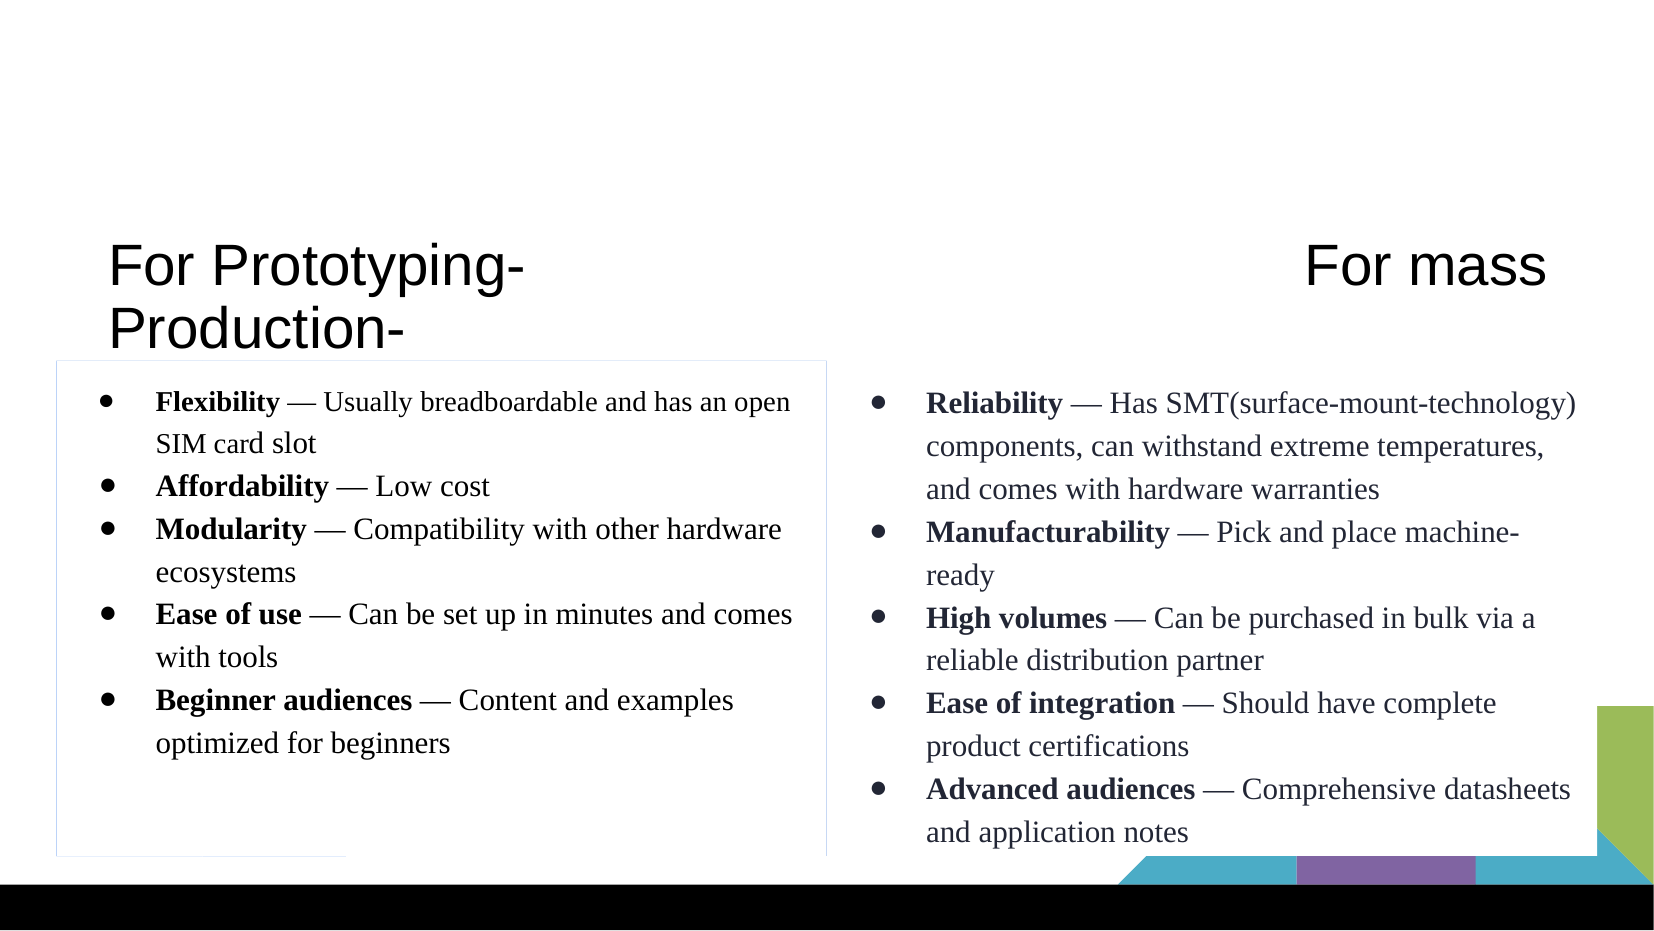

#
For Prototyping-                                                For mass Production-

Reliability — Has SMT(surface-mount-technology) components, can withstand extreme temperatures, and comes with hardware warranties
Manufacturability — Pick and place machine-ready
High volumes — Can be purchased in bulk via a reliable distribution partner
Ease of integration — Should have complete product certifications
Advanced audiences — Comprehensive datasheets and application notes

Flexibility — Usually breadboardable and has an open SIM card slot
Affordability — Low cost
Modularity — Compatibility with other hardware ecosystems
Ease of use — Can be set up in minutes and comes with tools
Beginner audiences — Content and examples optimized for beginners